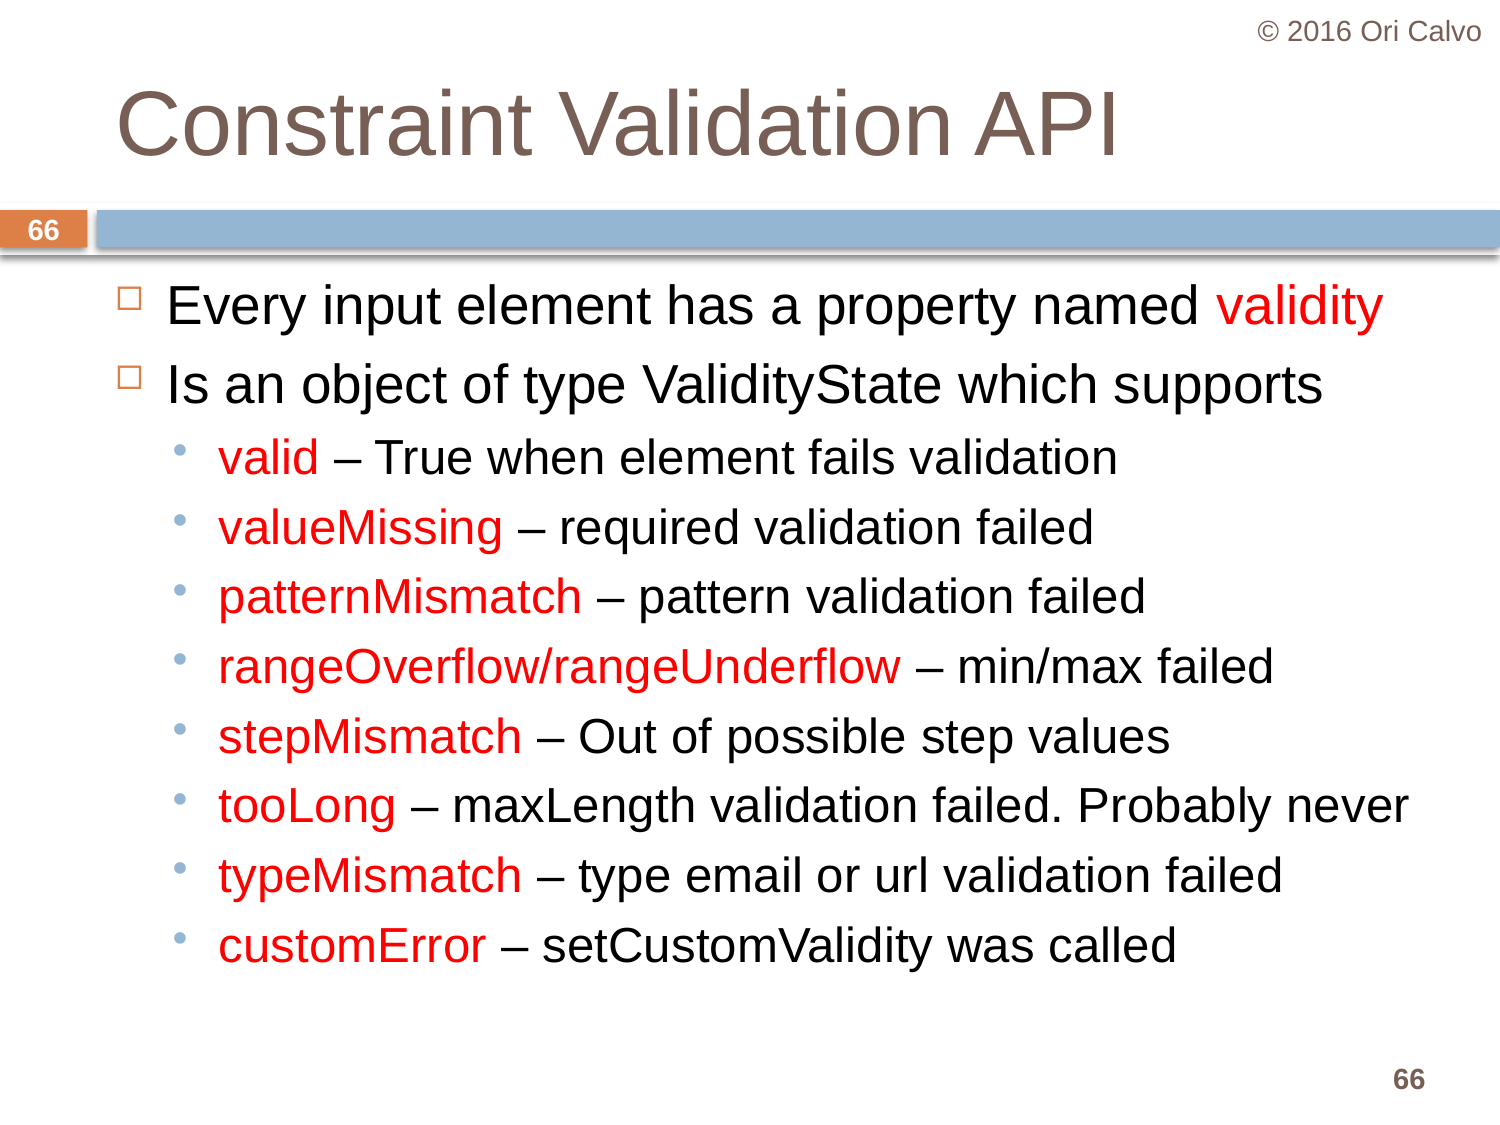

© 2016 Ori Calvo
# Constraint Validation API
66
Every input element has a property named validity
Is an object of type ValidityState which supports
valid – True when element fails validation
valueMissing – required validation failed
patternMismatch – pattern validation failed
rangeOverflow/rangeUnderflow – min/max failed
stepMismatch – Out of possible step values
tooLong – maxLength validation failed. Probably never
typeMismatch – type email or url validation failed
customError – setCustomValidity was called